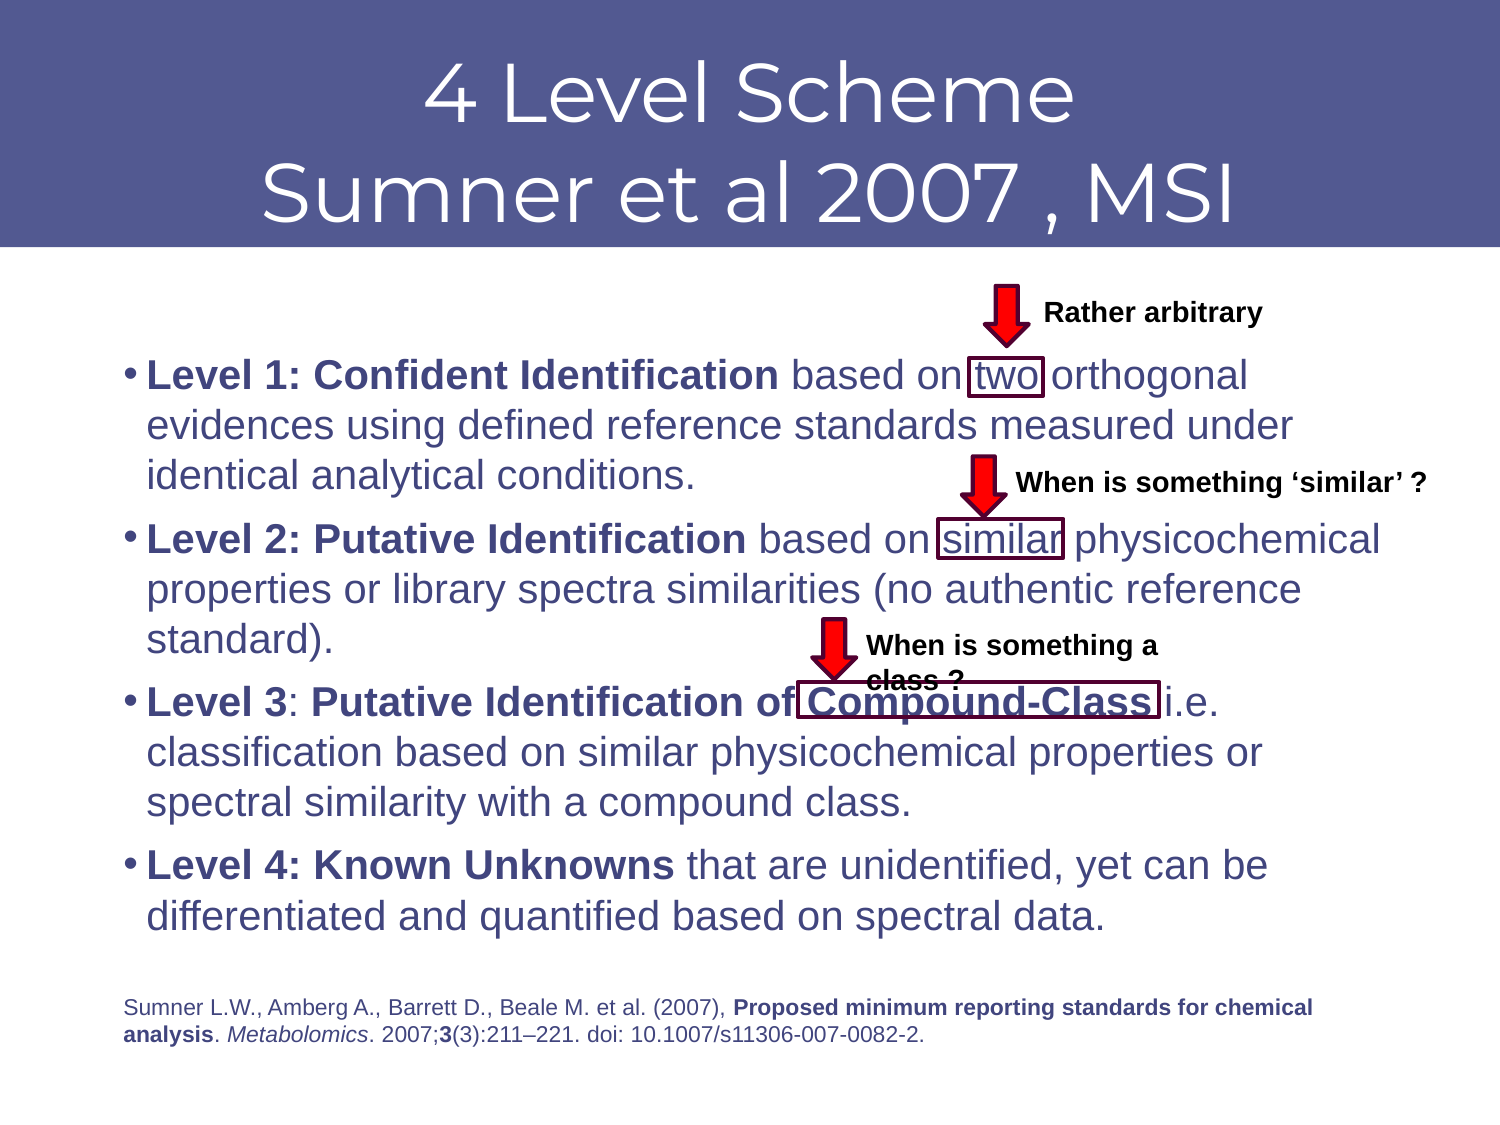

# 4 Level Scheme Sumner et al 2007 , MSI

Rather arbitrary
Level 1: Confident Identification based on two orthogonal evidences using defined reference standards measured under identical analytical conditions.
Level 2: Putative Identification based on similar physicochemical properties or library spectra similarities (no authentic reference standard).
Level 3: Putative Identification of Compound-Class i.e. classification based on similar physicochemical properties or spectral similarity with a compound class.
Level 4: Known Unknowns that are unidentified, yet can be differentiated and quantified based on spectral data.

Sumner L.W., Amberg A., Barrett D., Beale M. et al. (2007), Proposed minimum reporting standards for chemical analysis. Metabolomics. 2007;3(3):211–221. doi: 10.1007/s11306-007-0082-2.

When is something ‘similar’ ?

When is something a class ?